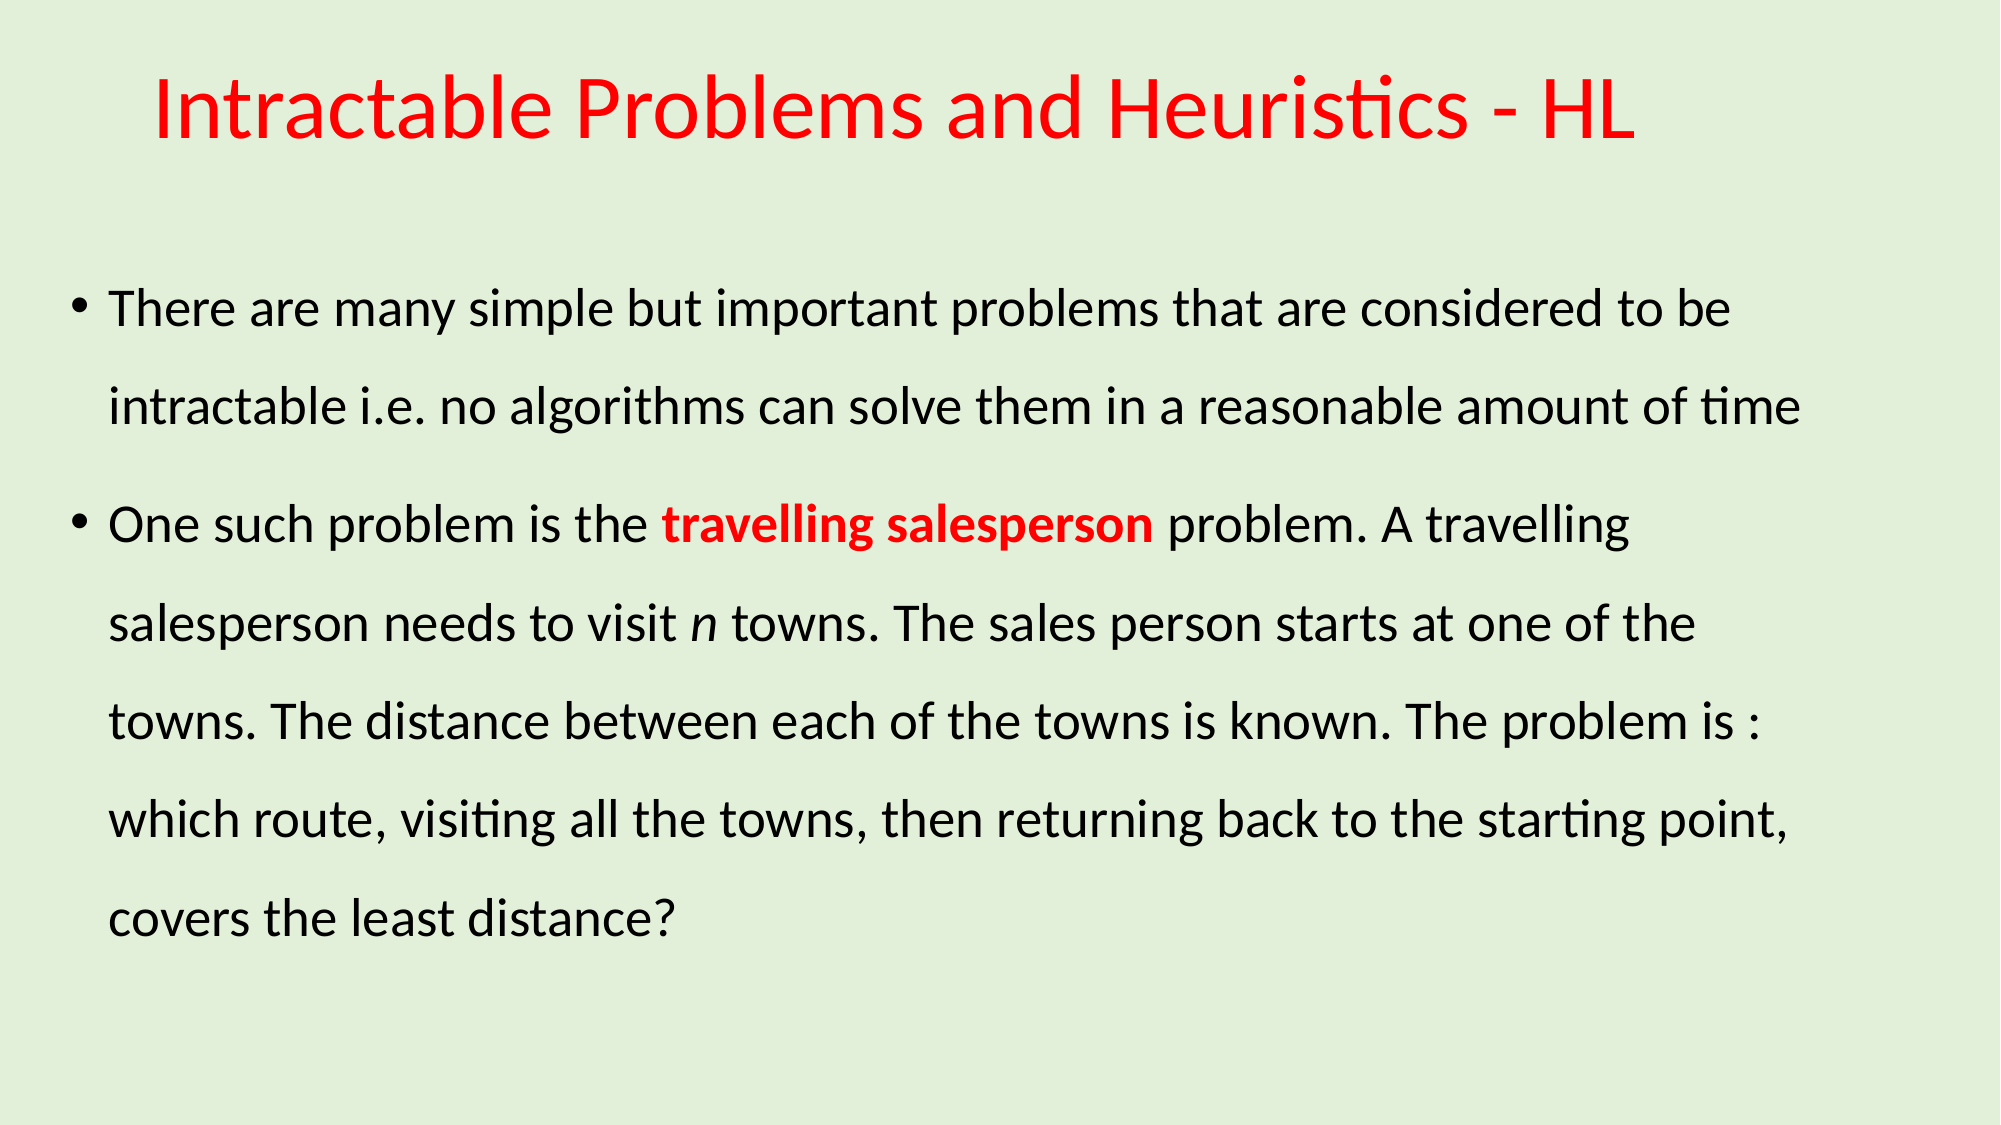

# Intractable Problems and Heuristics - HL
There are many simple but important problems that are considered to be intractable i.e. no algorithms can solve them in a reasonable amount of time
One such problem is the travelling salesperson problem. A travelling salesperson needs to visit n towns. The sales person starts at one of the towns. The distance between each of the towns is known. The problem is : which route, visiting all the towns, then returning back to the starting point, covers the least distance?